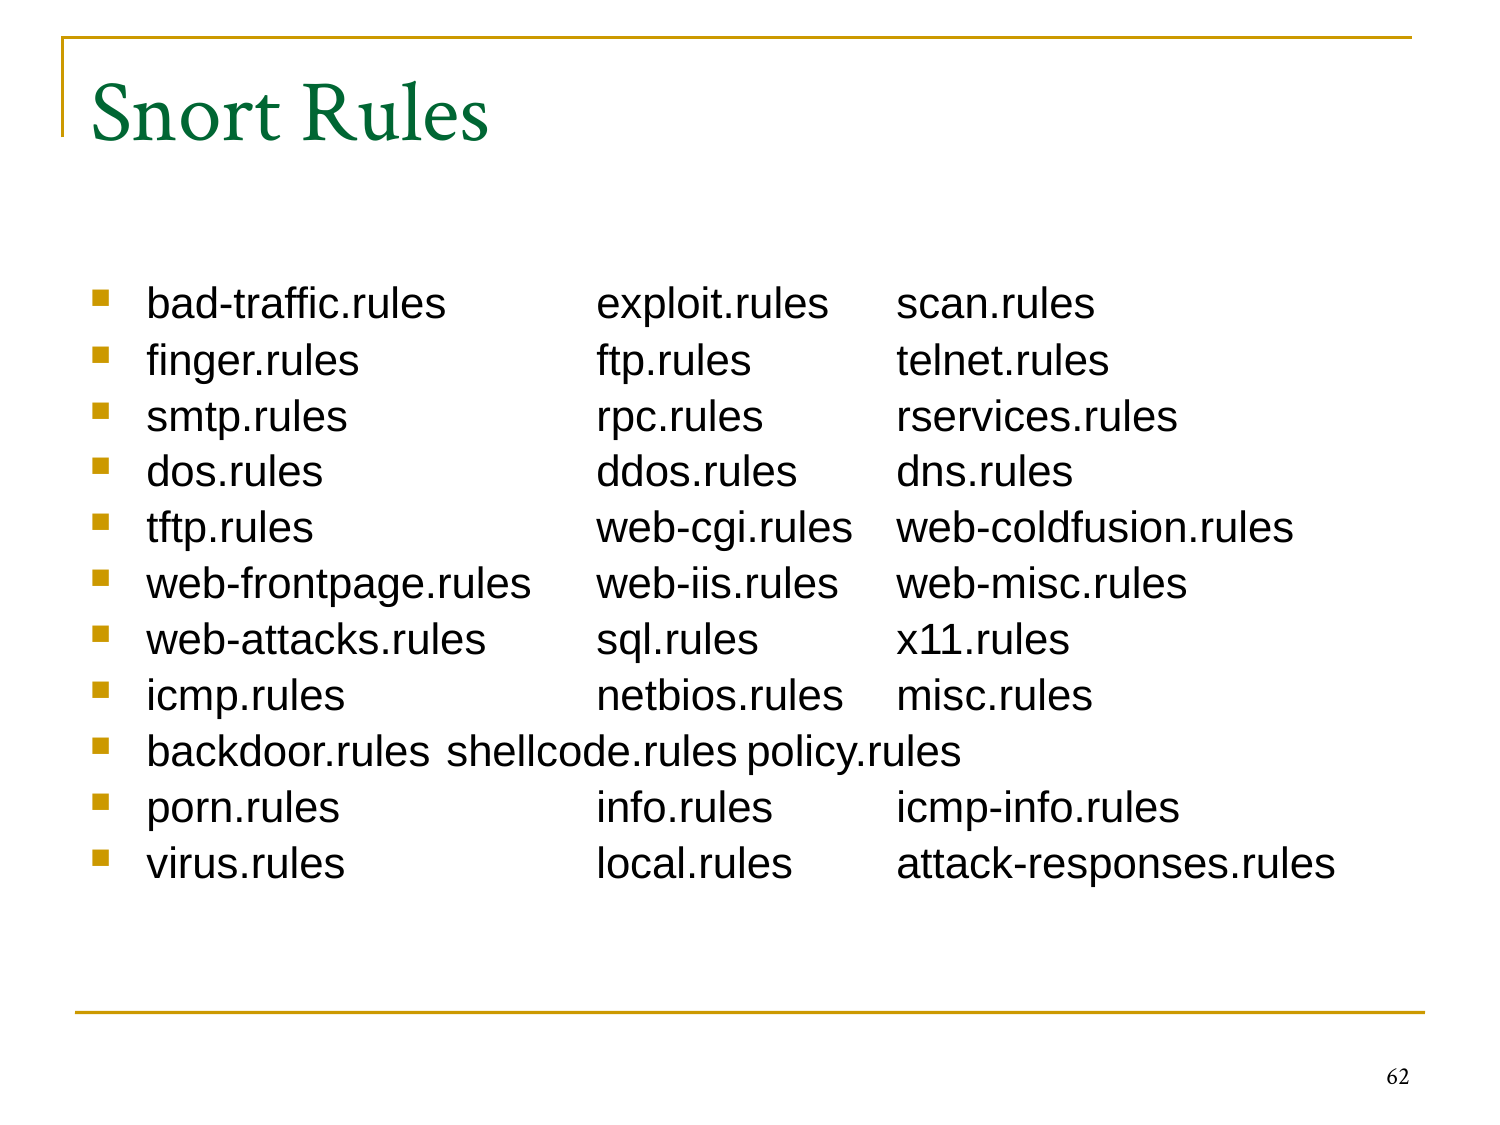

# Snort Rules

bad-traffic.rules	exploit.rules	scan.rules
finger.rules		ftp.rules	telnet.rules
smtp.rules		rpc.rules	rservices.rules
dos.rules		ddos.rules	dns.rules
tftp.rules		web-cgi.rules	web-coldfusion.rules
web-frontpage.rules	web-iis.rules	web-misc.rules
web-attacks.rules	sql.rules	x11.rules
icmp.rules		netbios.rules	misc.rules
backdoor.rules	shellcode.rules	policy.rules
porn.rules		info.rules	icmp-info.rules
virus.rules		local.rules	attack-responses.rules
62